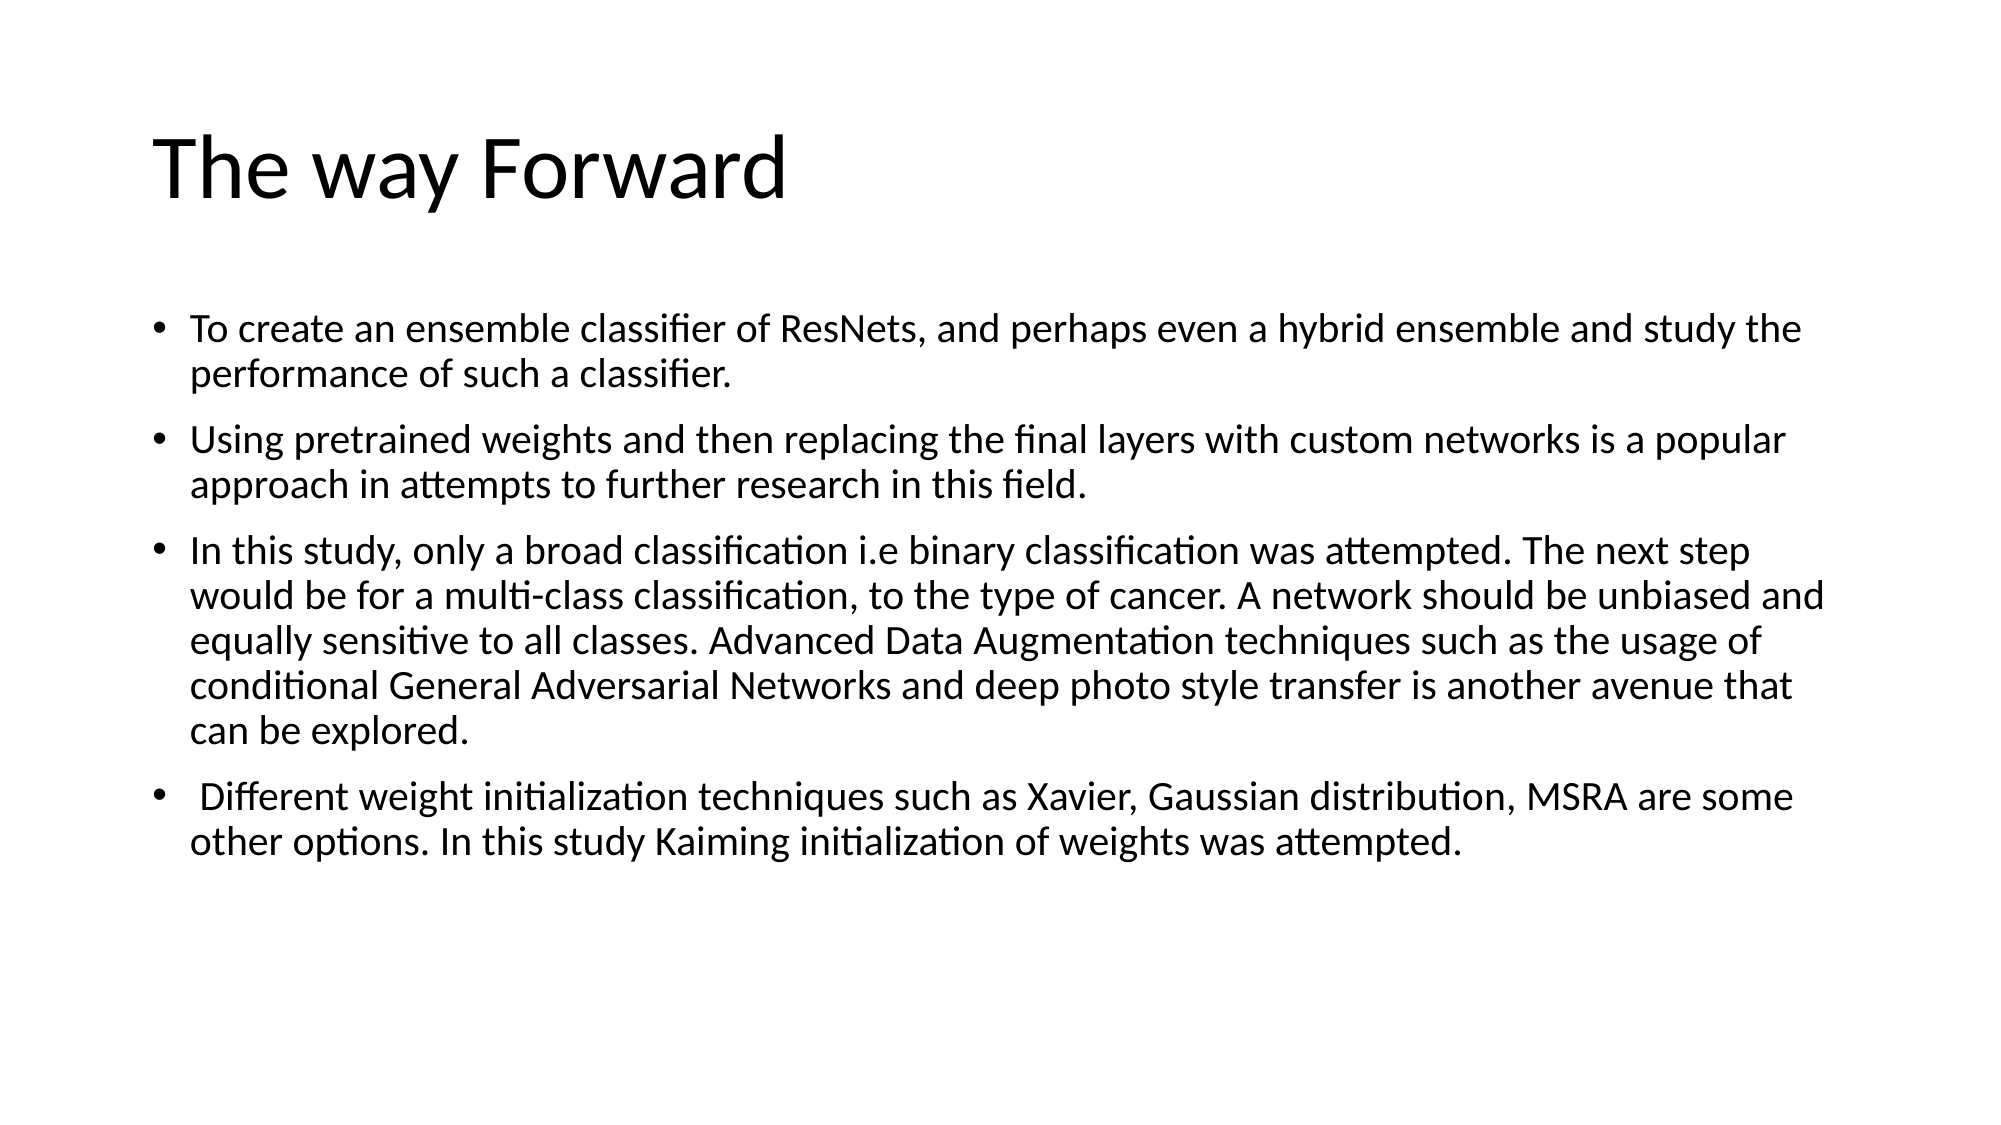

# The way Forward
To create an ensemble classifier of ResNets, and perhaps even a hybrid ensemble and study the performance of such a classifier.
Using pretrained weights and then replacing the final layers with custom networks is a popular approach in attempts to further research in this field.
In this study, only a broad classification i.e binary classification was attempted. The next step would be for a multi-class classification, to the type of cancer. A network should be unbiased and equally sensitive to all classes. Advanced Data Augmentation techniques such as the usage of conditional General Adversarial Networks and deep photo style transfer is another avenue that can be explored.
 Different weight initialization techniques such as Xavier, Gaussian distribution, MSRA are some other options. In this study Kaiming initialization of weights was attempted.